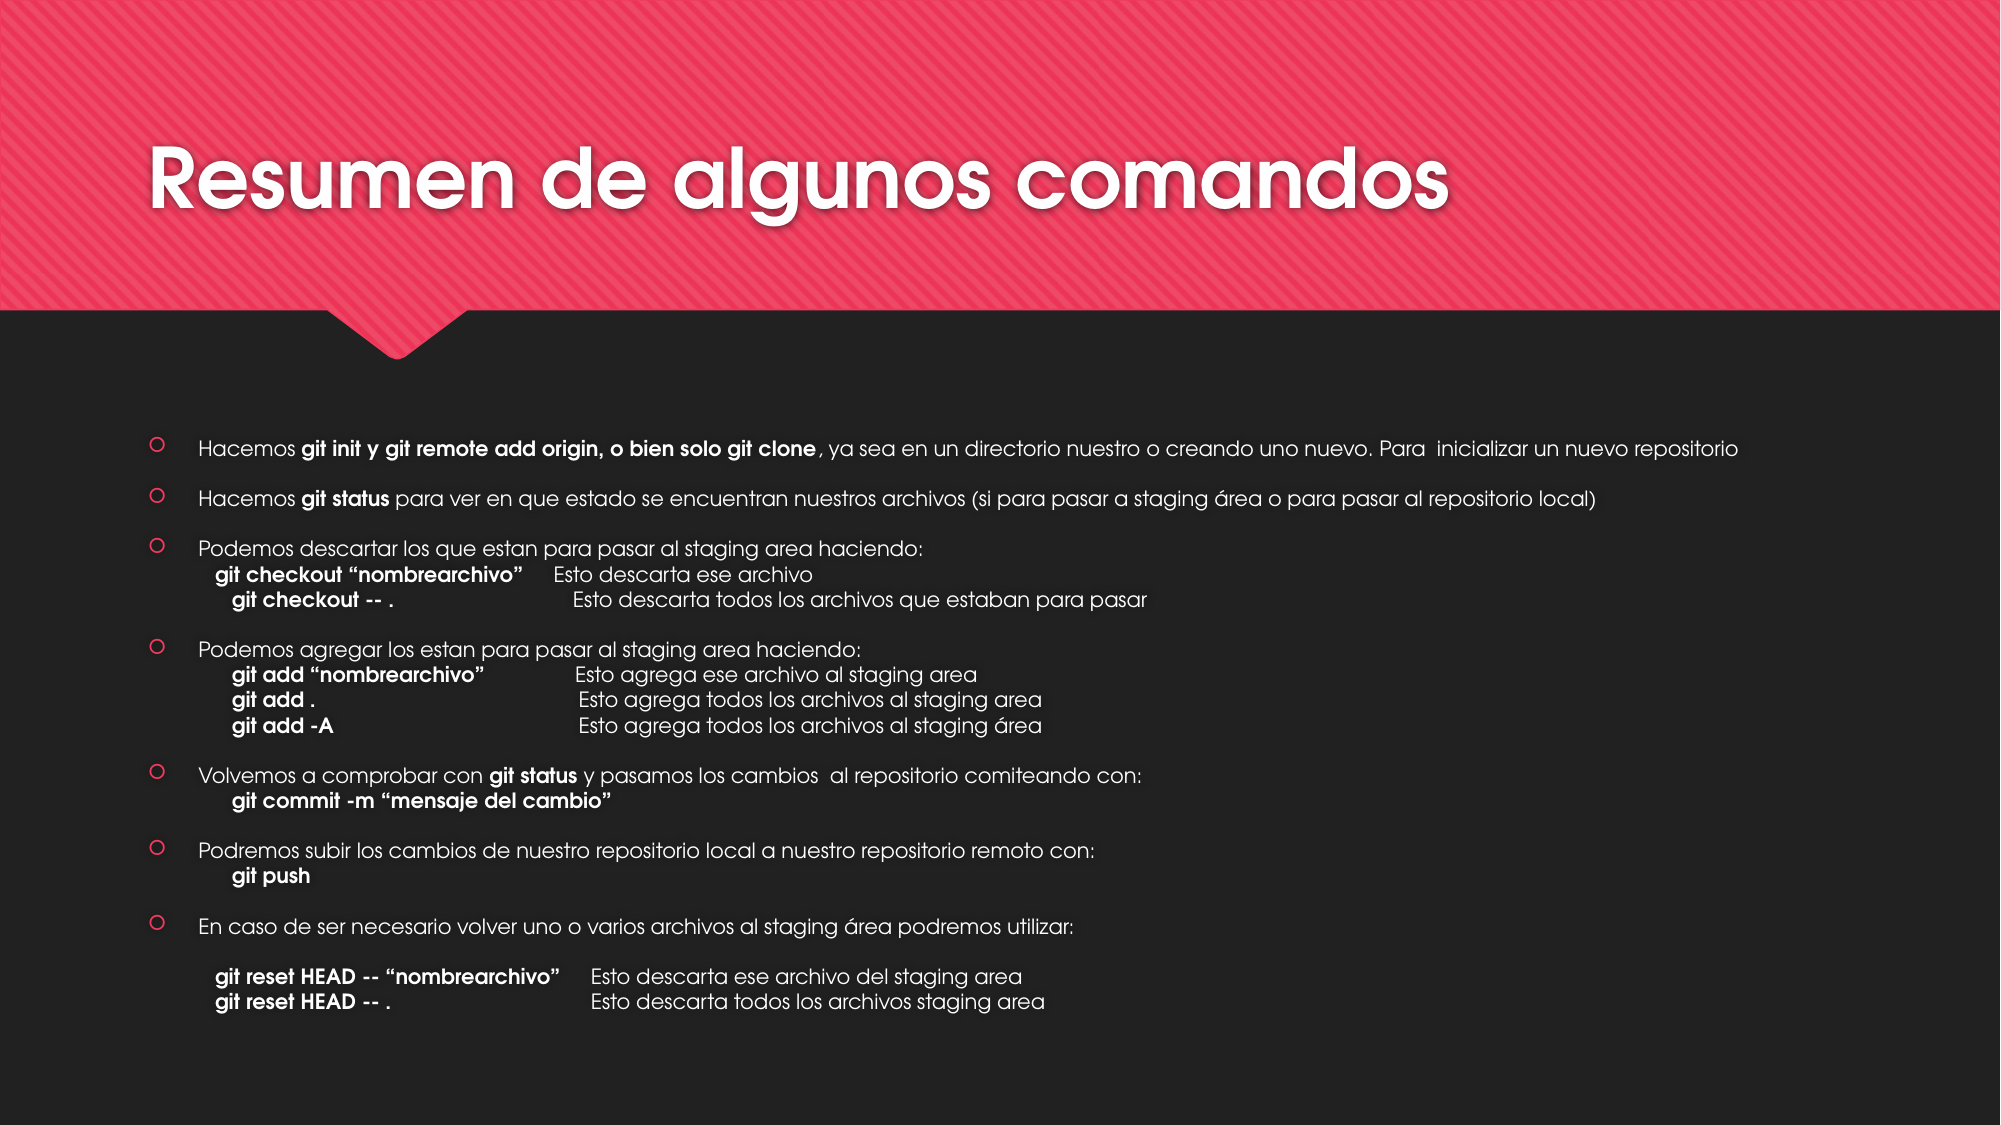

# Resumen de algunos comandos
Hacemos git init y git remote add origin, o bien solo git clone, ya sea en un directorio nuestro o creando uno nuevo. Para  inicializar un nuevo repositorio
Hacemos git status para ver en que estado se encuentran nuestros archivos (si para pasar a staging área o para pasar al repositorio local)

Podemos descartar los que estan para pasar al staging area haciendo:
git checkout “nombrearchivo”     Esto descarta ese archivo
	git checkout -- .                                      Esto descarta todos los archivos que estaban para pasar

Podemos agregar los estan para pasar al staging area haciendo:
	git add “nombrearchivo”               Esto agrega ese archivo al staging area
	git add .                                               Esto agrega todos los archivos al staging area
       	git add -A                                            Esto agrega todos los archivos al staging área

Volvemos a comprobar con git status y pasamos los cambios  al repositorio comiteando con:
	git commit -m “mensaje del cambio”

Podremos subir los cambios de nuestro repositorio local a nuestro repositorio remoto con:
	git push

En caso de ser necesario volver uno o varios archivos al staging área podremos utilizar:

git reset HEAD -- “nombrearchivo”     Esto descarta ese archivo del staging area
git reset HEAD -- .                                  Esto descarta todos los archivos staging area